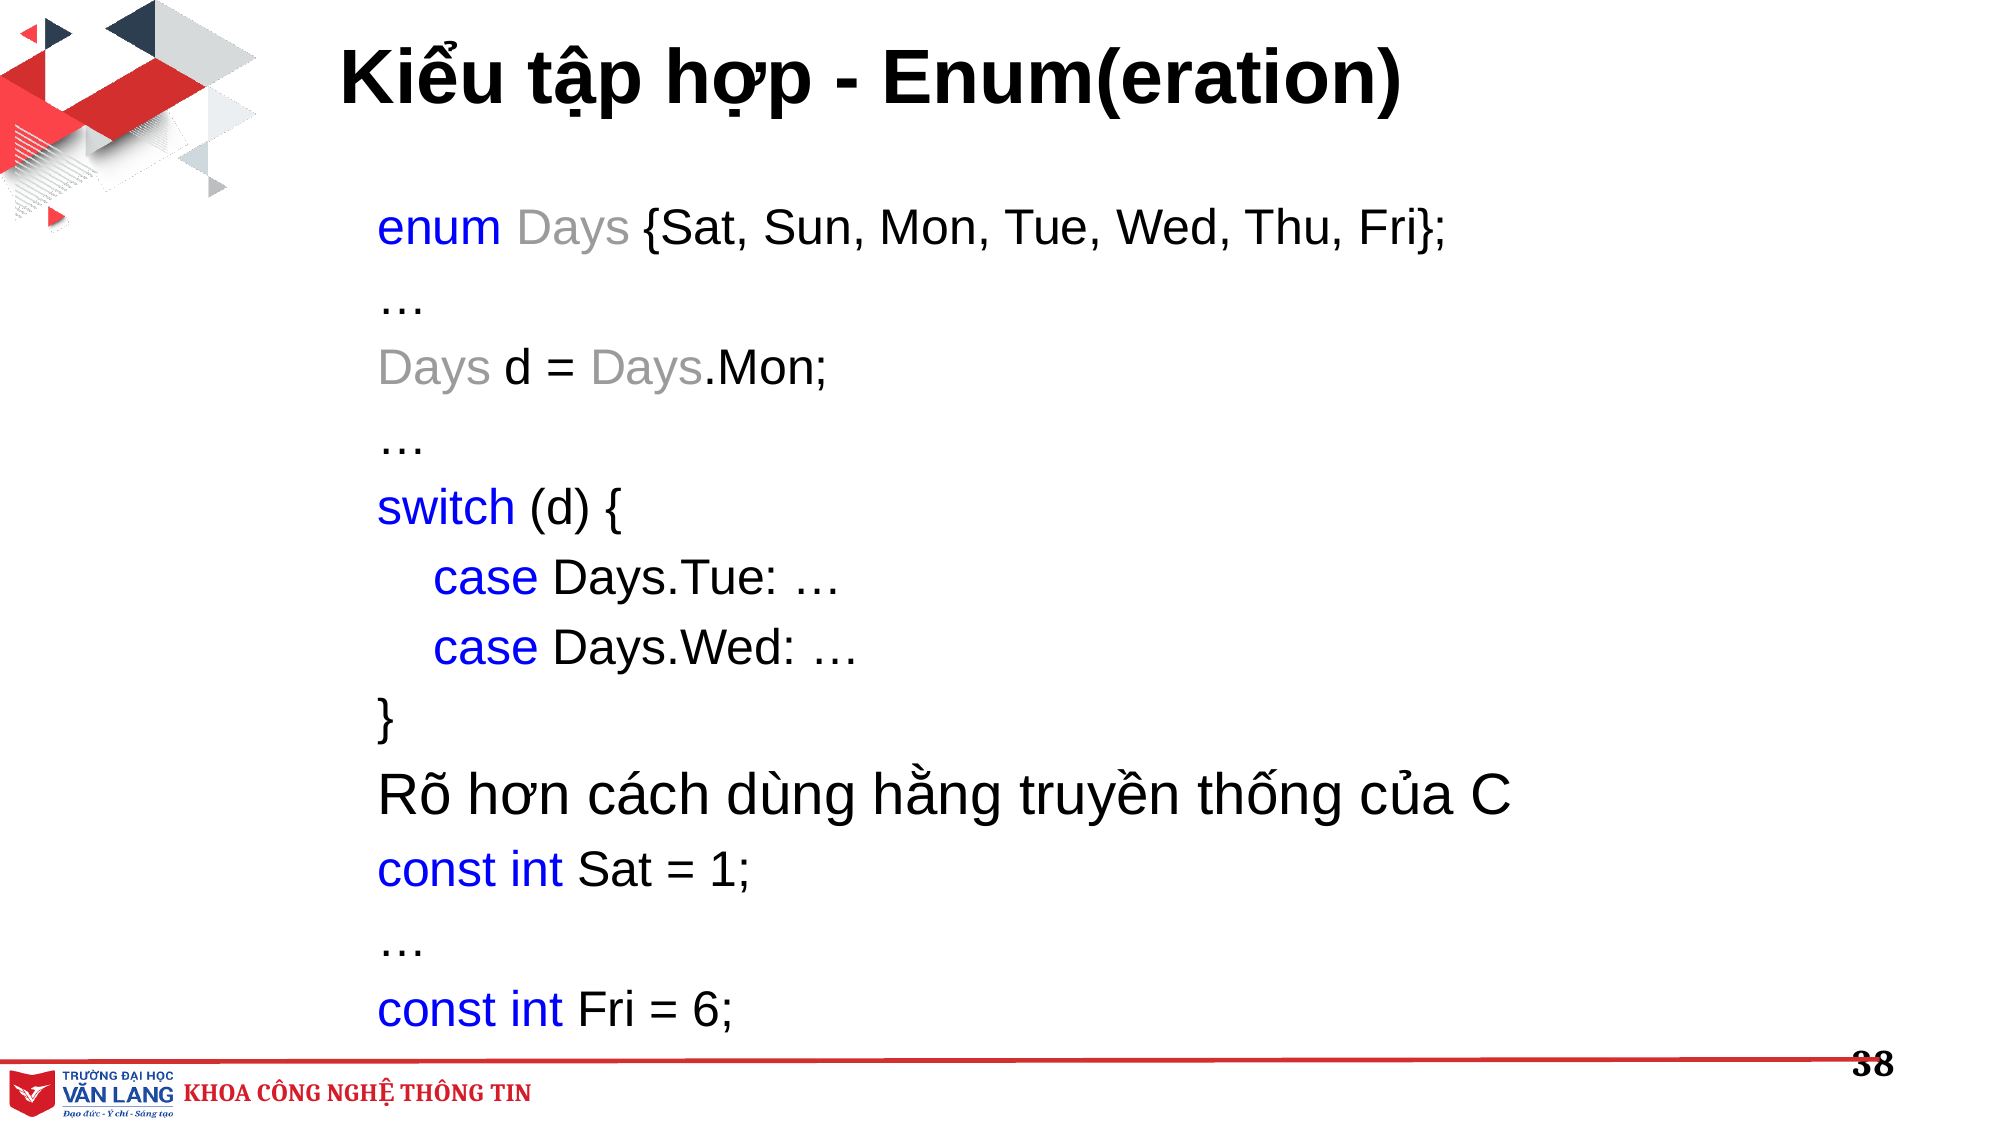

# Kiểu tập hợp - Enum(eration)
enum Days {Sat, Sun, Mon, Tue, Wed, Thu, Fri};
…
Days d = Days.Mon;
…
switch (d) {
	case Days.Tue: …
	case Days.Wed: …
}
Rõ hơn cách dùng hằng truyền thống của C
const int Sat = 1;
…
const int Fri = 6;